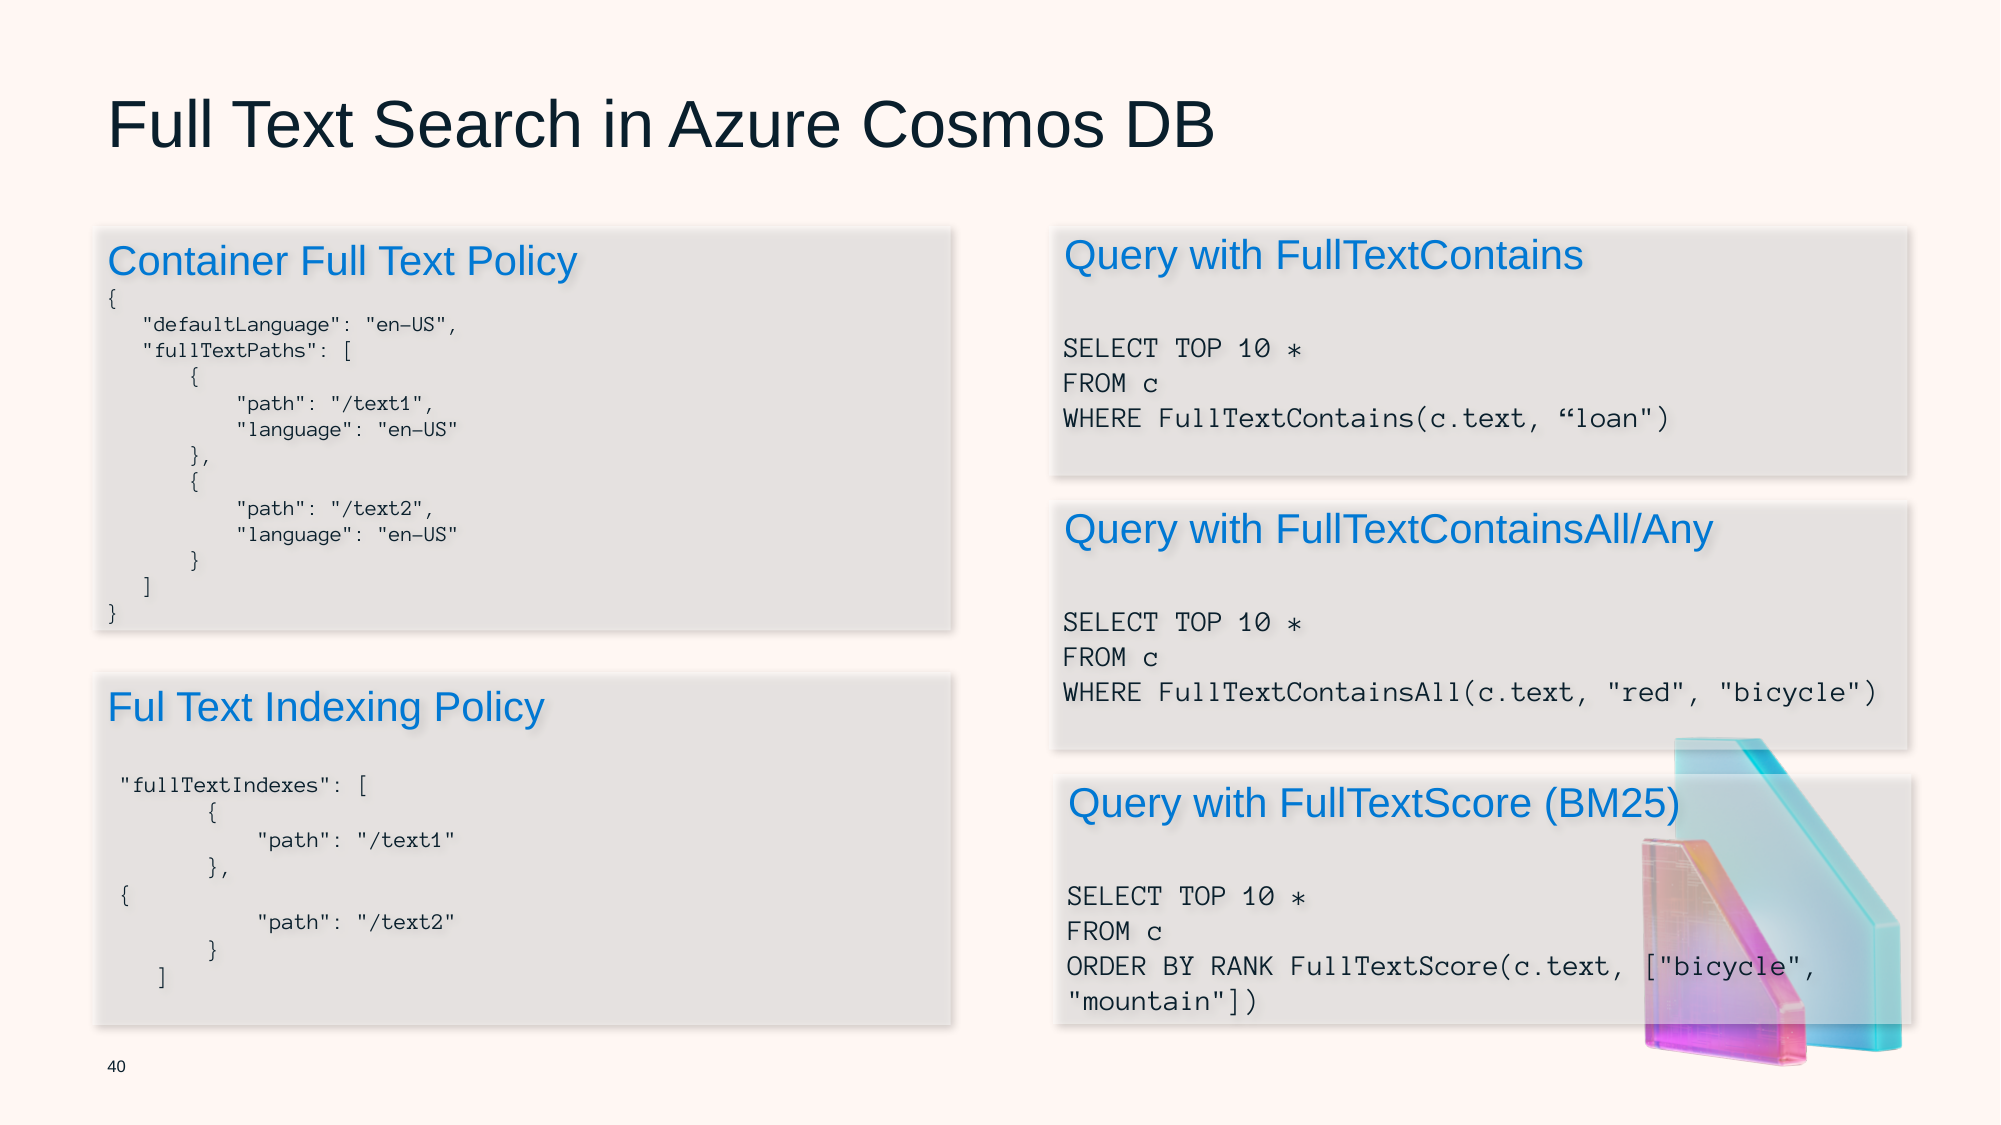

# Full Text Search in Azure Cosmos DB
Container Full Text Policy
{
   "defaultLanguage": "en-US",
   "fullTextPaths": [
       {
           "path": "/text1",
           "language": "en-US"
       },
       {
           "path": "/text2",
           "language": "en-US"
       }
   ]
}
Query with FullTextContains

SELECT TOP 10 *
FROM c
WHERE FullTextContains(c.text, “loan")
Query with FullTextContainsAll/Any

SELECT TOP 10 *
FROM c
WHERE FullTextContainsAll(c.text, "red", "bicycle")
Ful Text Indexing Policy

 "fullTextIndexes": [
        {
            "path": "/text1"
        },
 {
            "path": "/text2"
        }
    ]
Query with FullTextScore (BM25)

SELECT TOP 10 *
FROM c
ORDER BY RANK FullTextScore(c.text, ["bicycle", "mountain"])
40